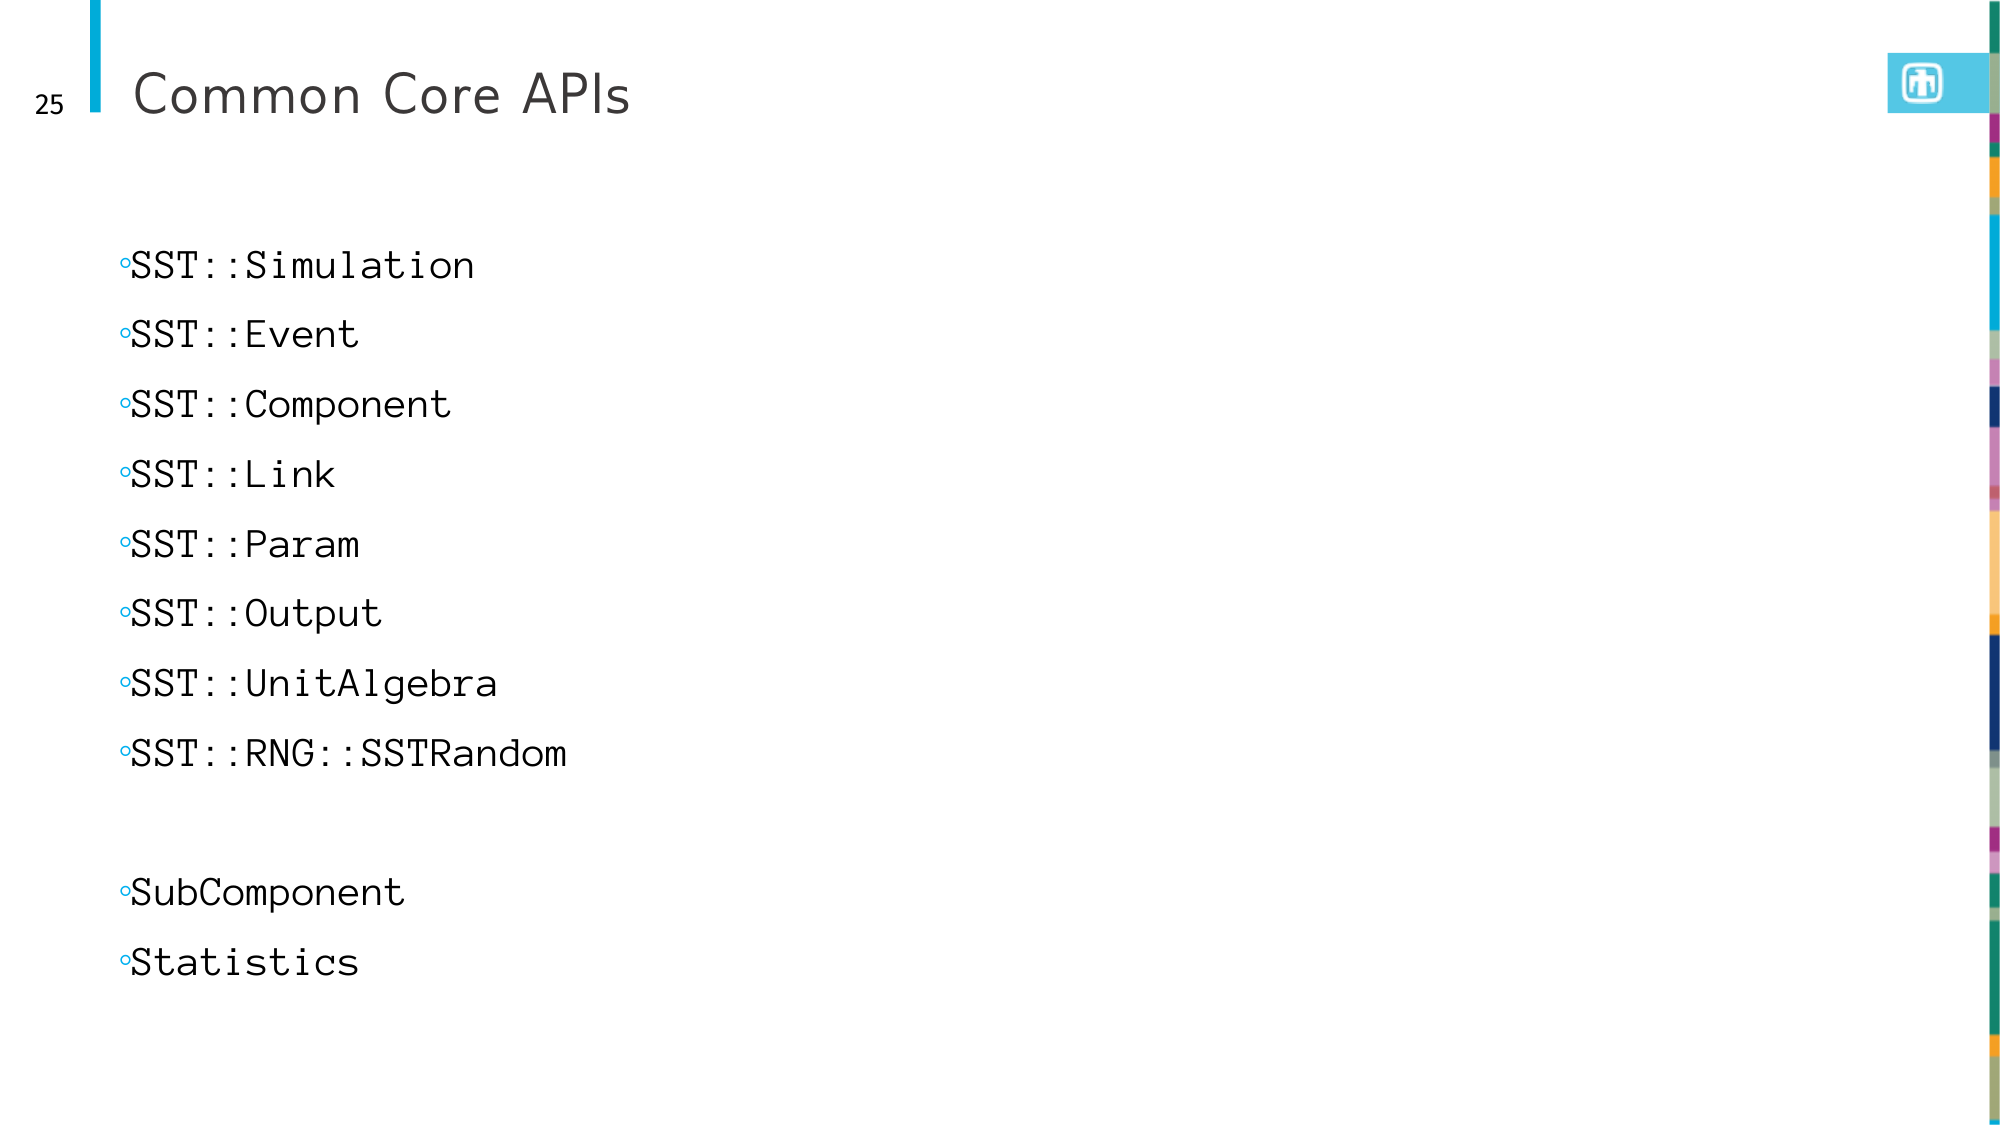

# Common Core APIs
25
SST::Simulation
SST::Event
SST::Component
SST::Link
SST::Param
SST::Output
SST::UnitAlgebra
SST::RNG::SSTRandom

SubComponent
Statistics